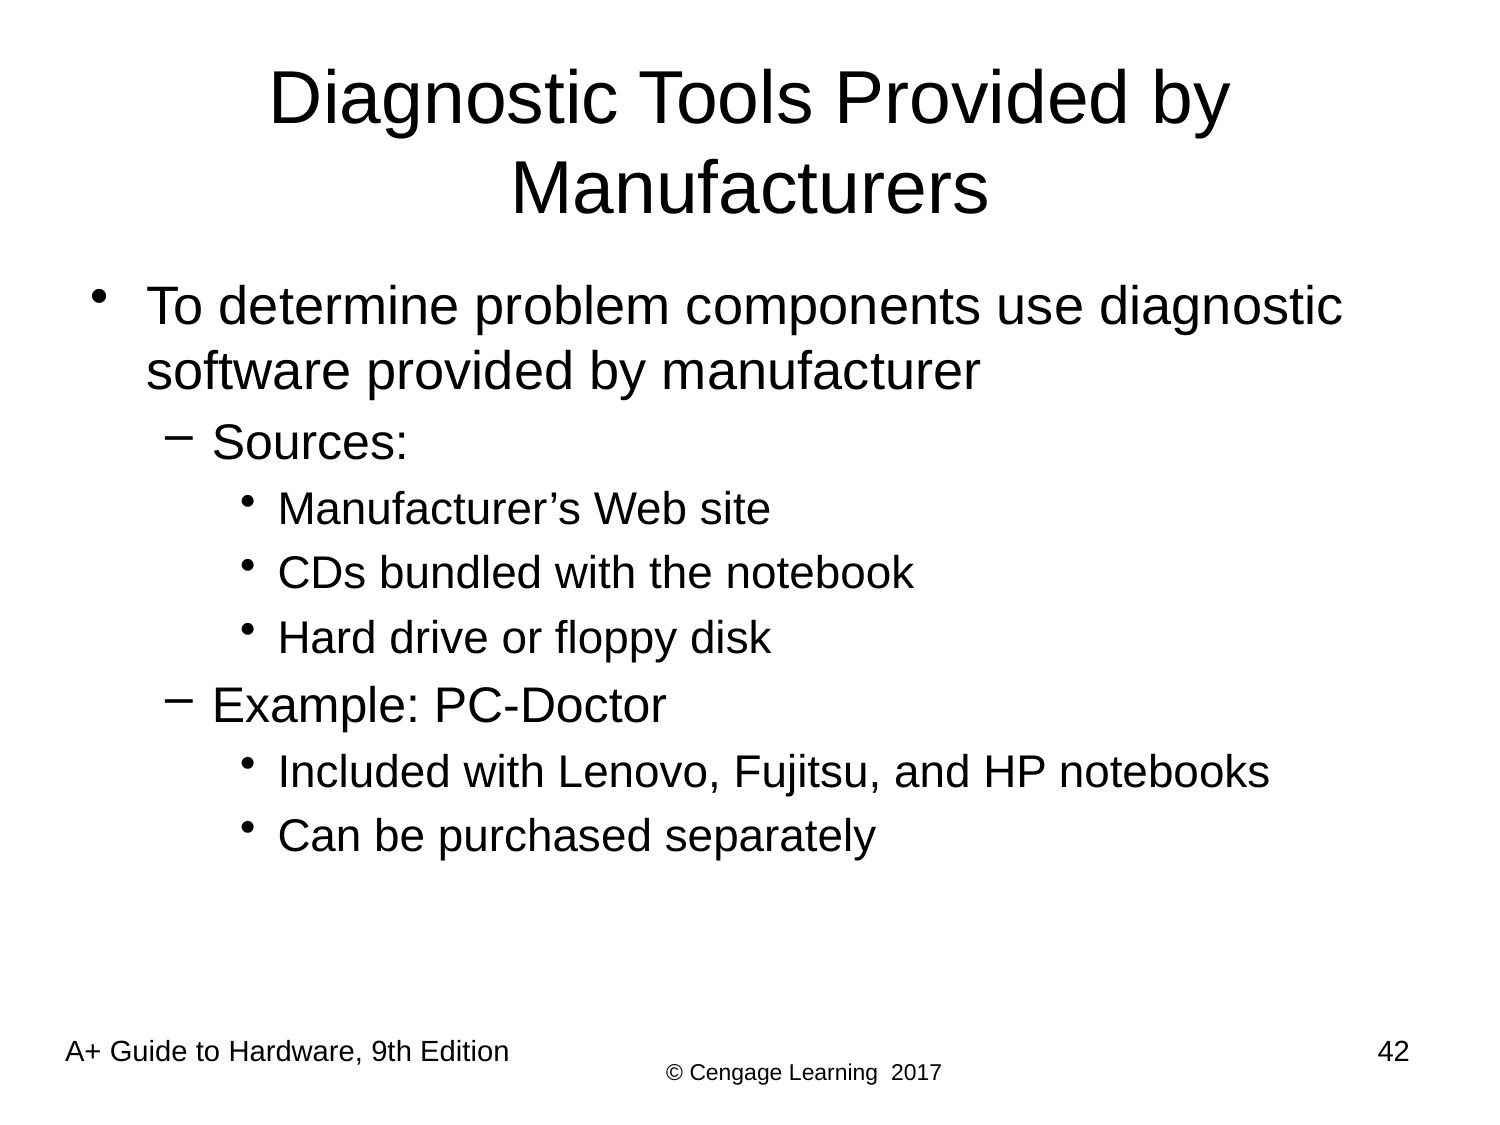

# Diagnostic Tools Provided by Manufacturers
To determine problem components use diagnostic software provided by manufacturer
Sources:
Manufacturer’s Web site
CDs bundled with the notebook
Hard drive or floppy disk
Example: PC-Doctor
Included with Lenovo, Fujitsu, and HP notebooks
Can be purchased separately

42
A+ Guide to Hardware, 9th Edition